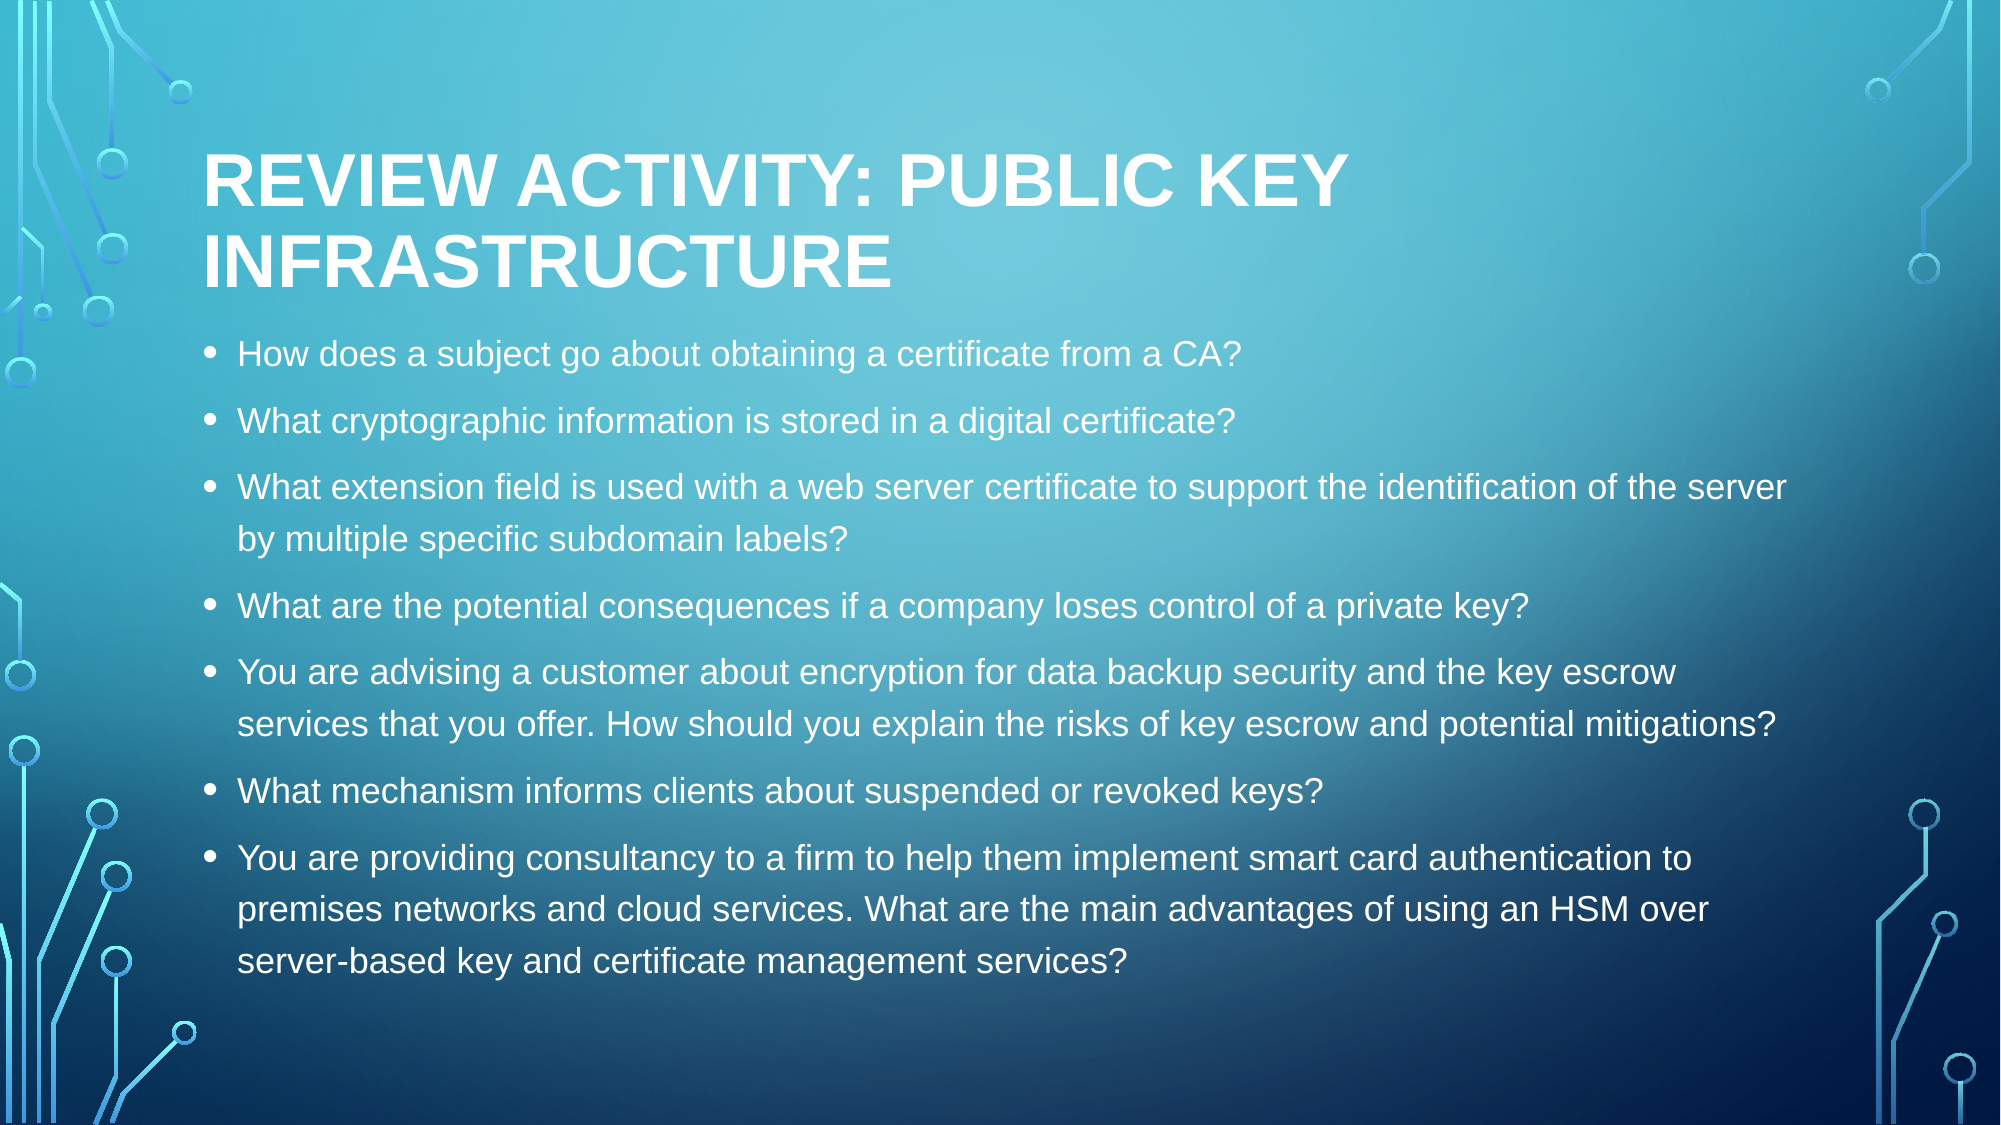

# Review Activity: Public Key Infrastructure
How does a subject go about obtaining a certificate from a CA?
What cryptographic information is stored in a digital certificate?
What extension field is used with a web server certificate to support the identification of the server by multiple specific subdomain labels?
What are the potential consequences if a company loses control of a private key?
You are advising a customer about encryption for data backup security and the key escrow services that you offer. How should you explain the risks of key escrow and potential mitigations?
What mechanism informs clients about suspended or revoked keys?
You are providing consultancy to a firm to help them implement smart card authentication to premises networks and cloud services. What are the main advantages of using an HSM over server-based key and certificate management services?